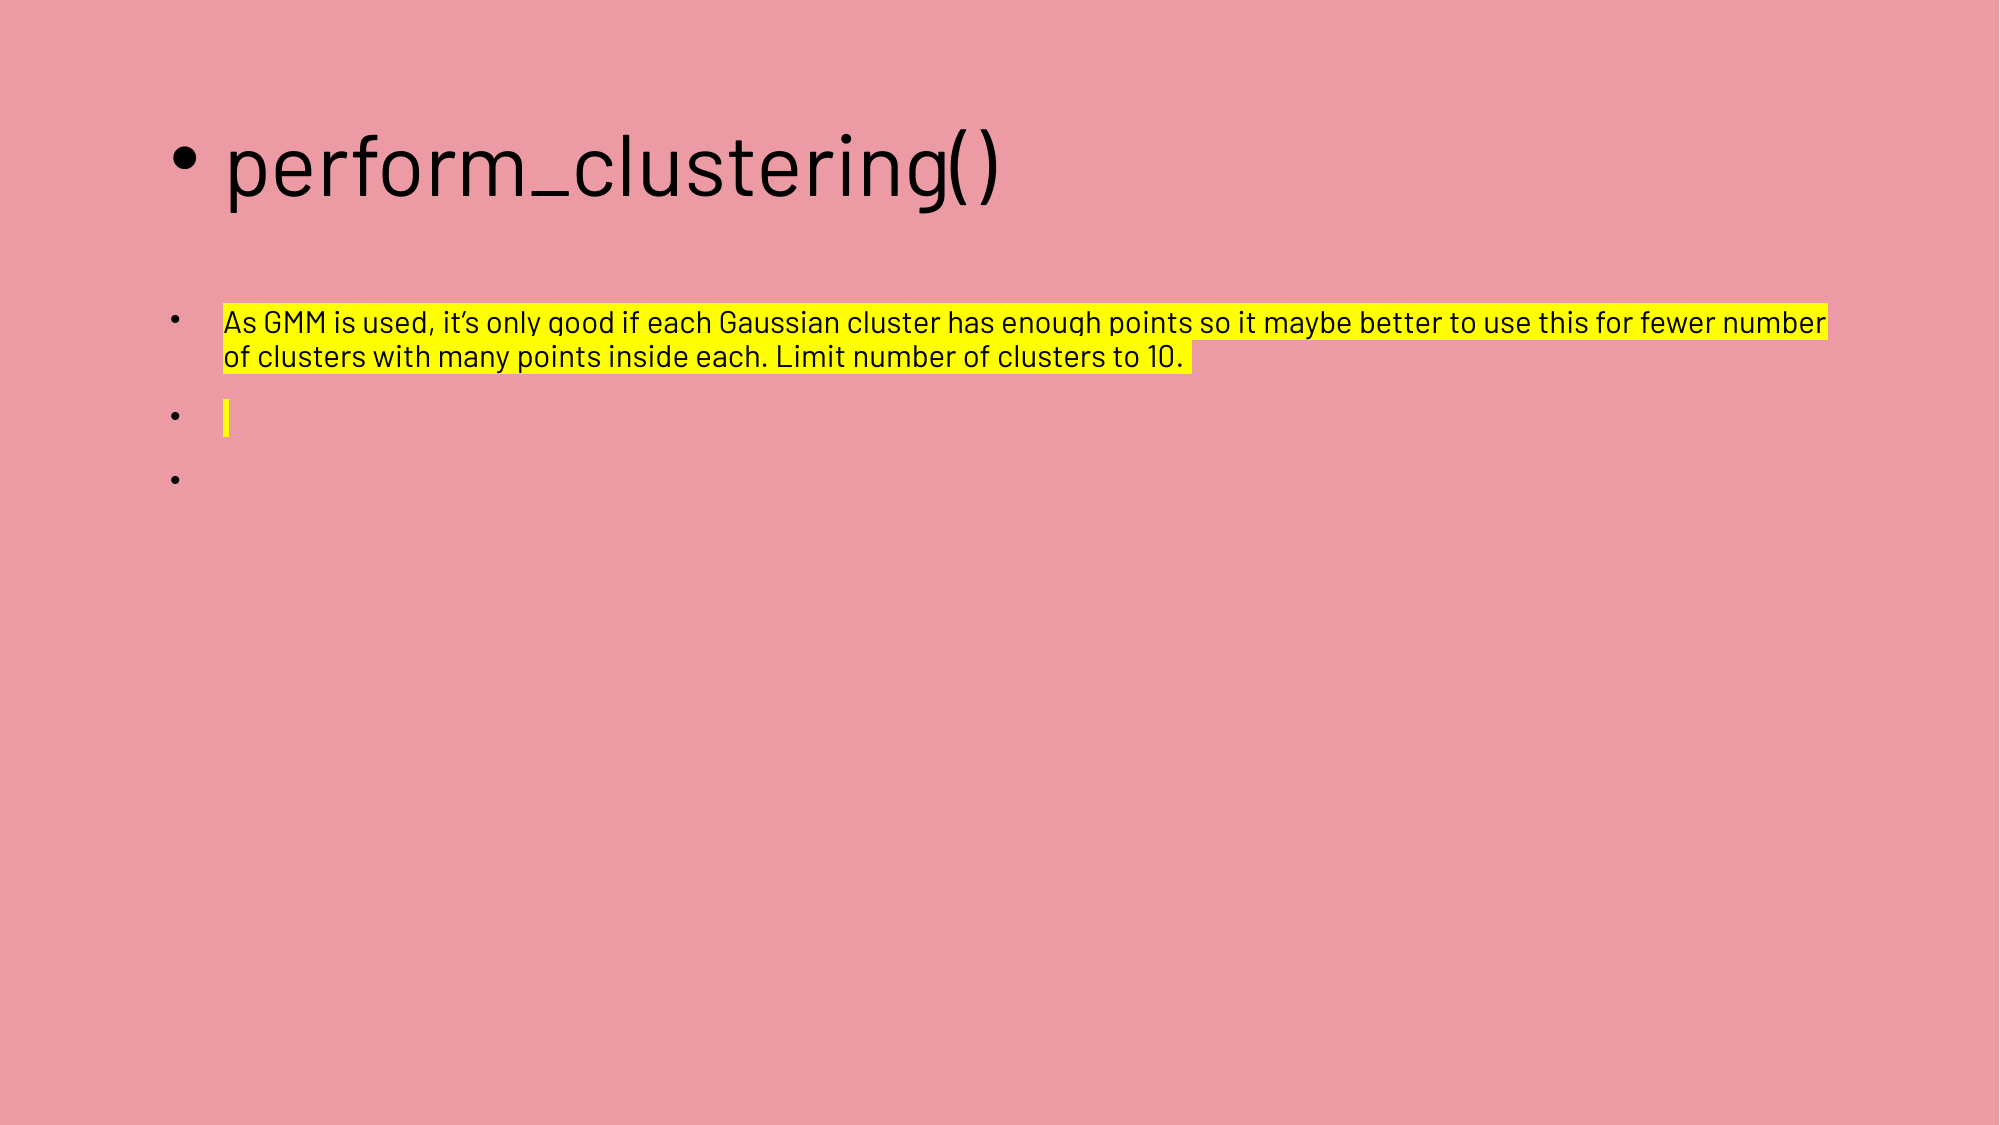

# perform_clustering()
As GMM is used, it’s only good if each Gaussian cluster has enough points so it maybe better to use this for fewer number of clusters with many points inside each. Limit number of clusters to 10.